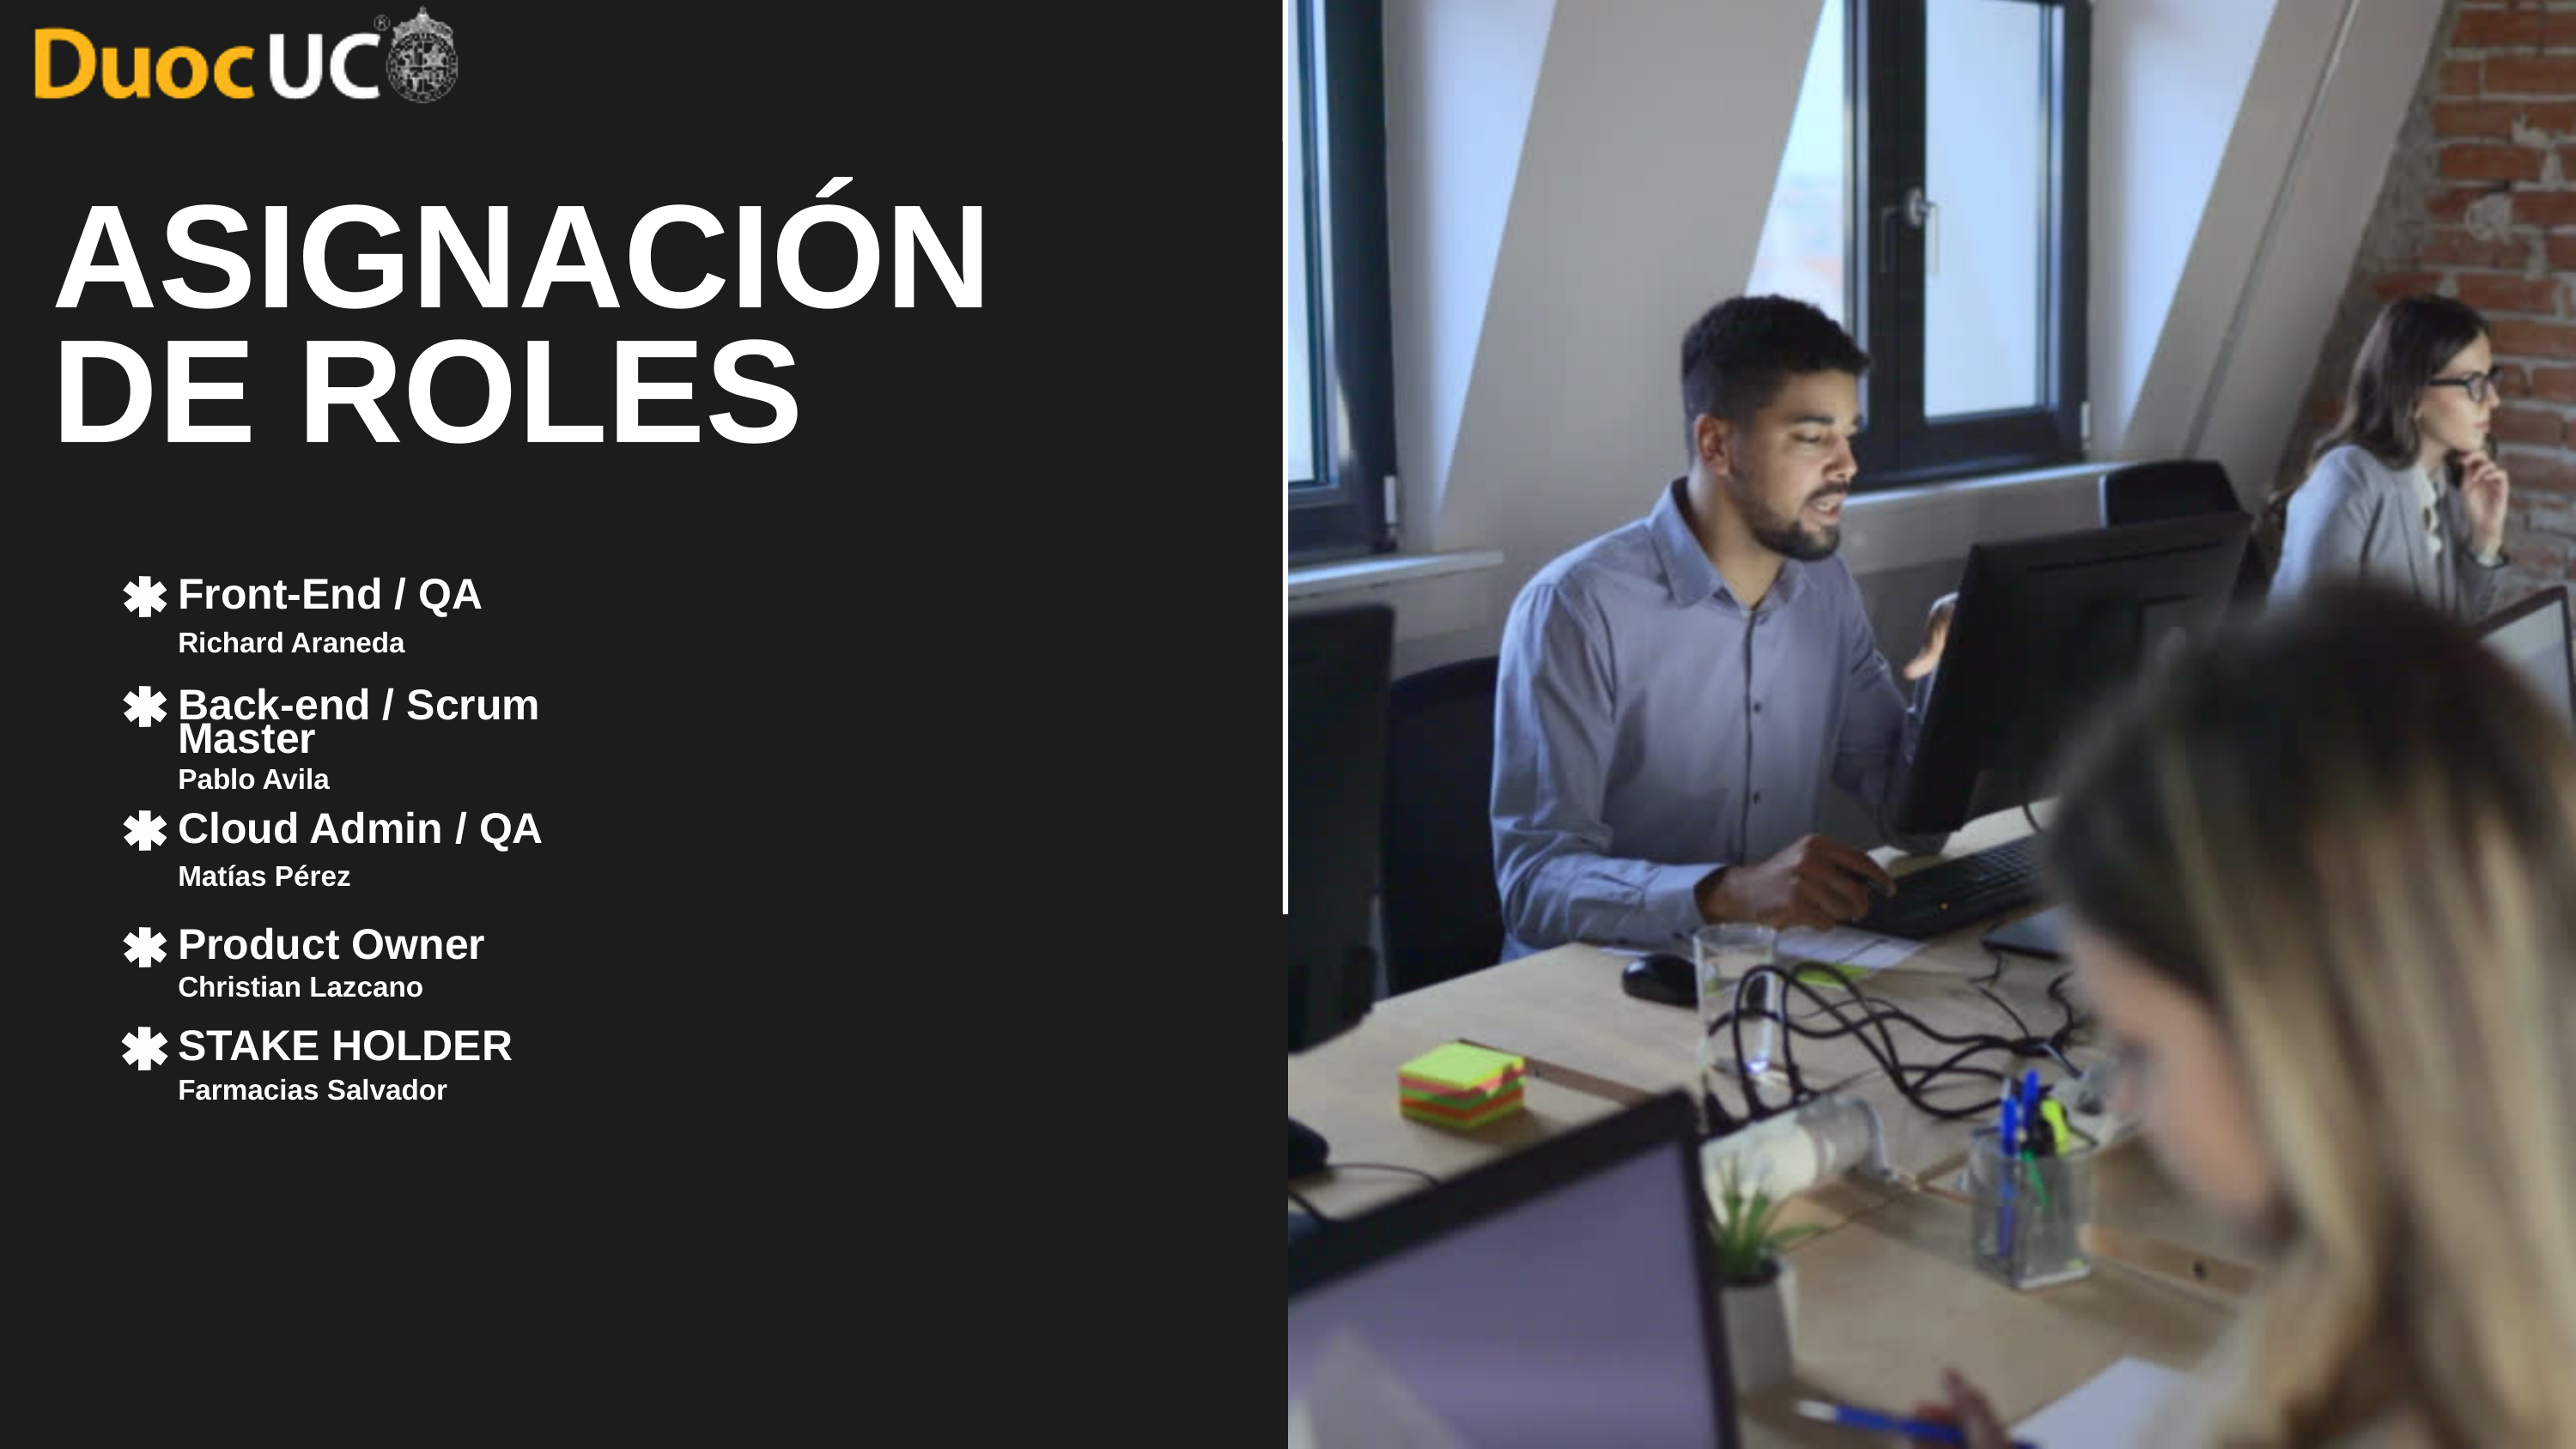

ASIGNACIÓN DE ROLES

Front-End / QA
Richard Araneda

Back-end / Scrum Master
Pablo Avila

Cloud Admin / QA
Matías Pérez

Product Owner
Christian Lazcano

STAKE HOLDER
Farmacias Salvador